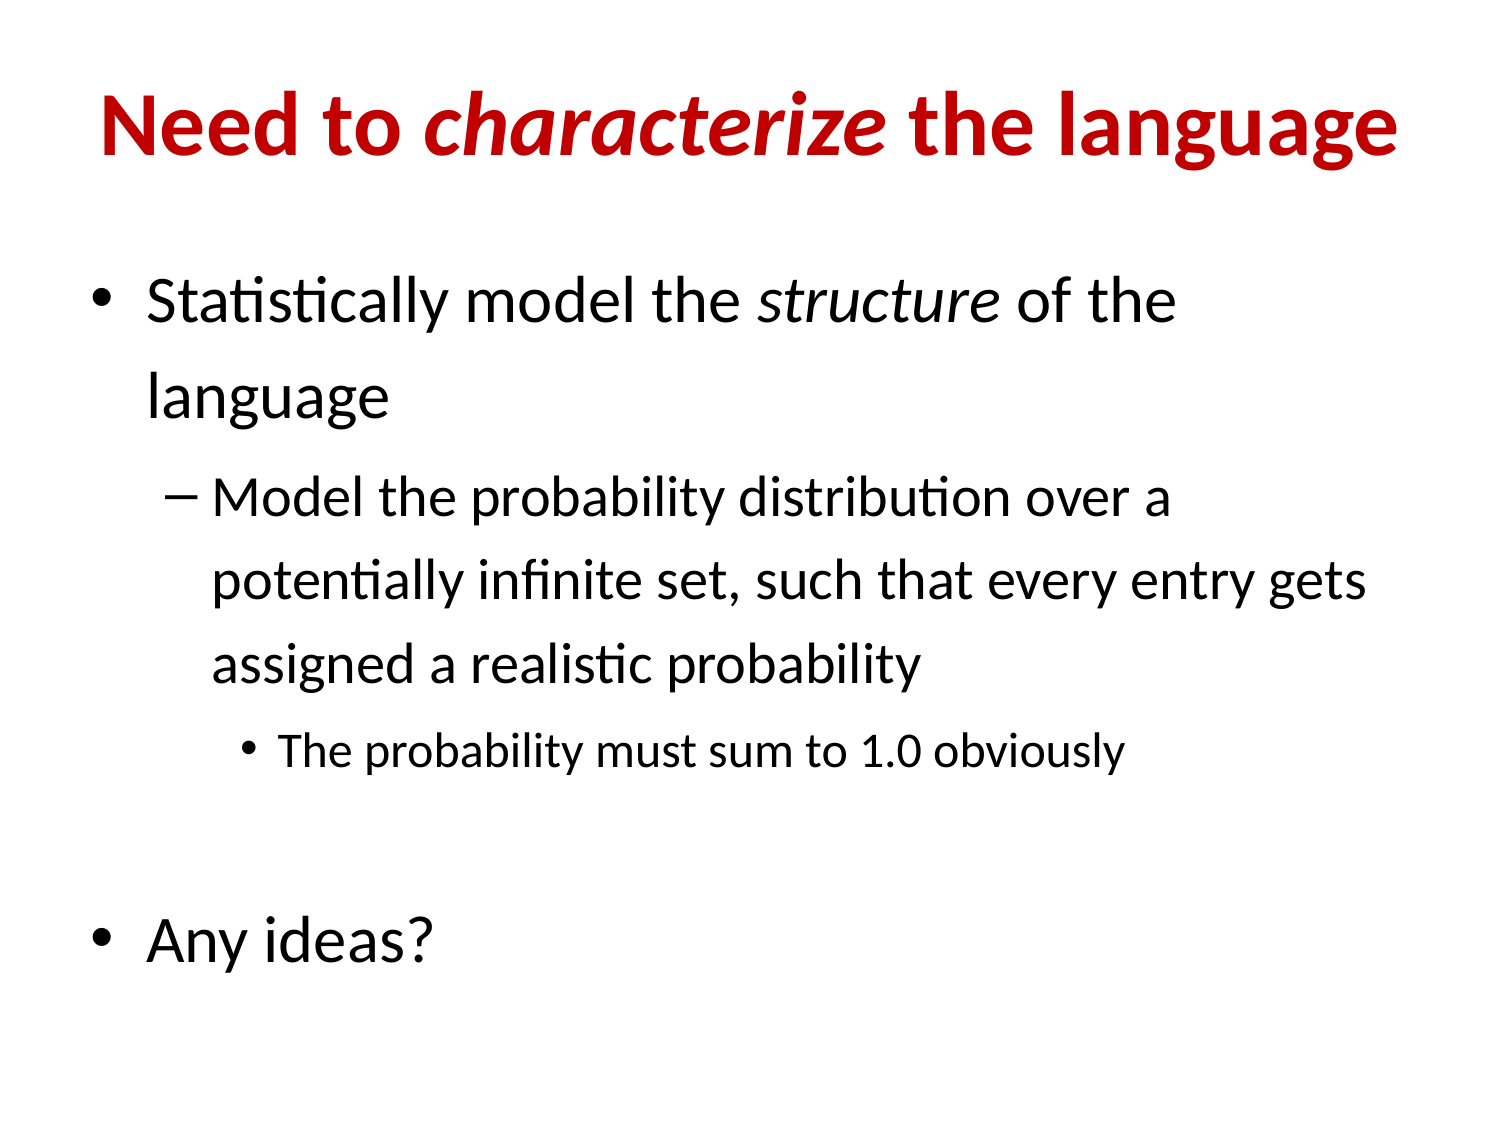

# Need to characterize the language
Statistically model the structure of the language
Model the probability distribution over a potentially infinite set, such that every entry gets assigned a realistic probability
The probability must sum to 1.0 obviously

Any ideas?